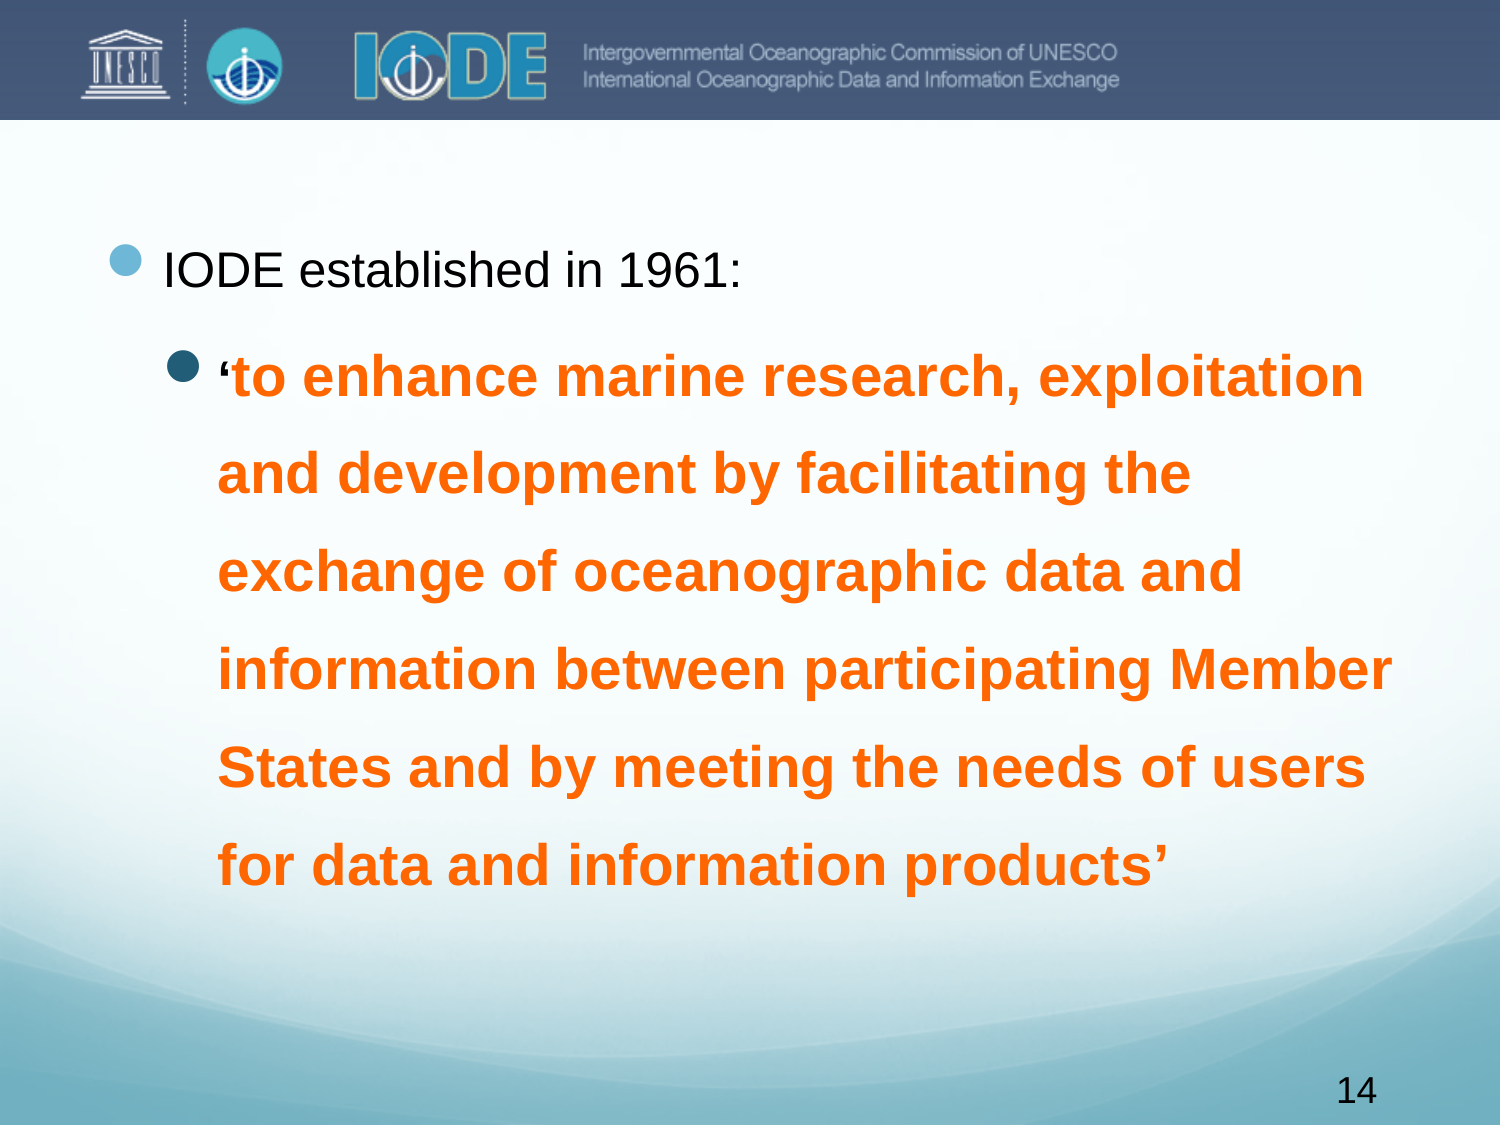

IODE established in 1961:
‘to enhance marine research, exploitation and development by facilitating the exchange of oceanographic data and information between participating Member States and by meeting the needs of users for data and information products’
14